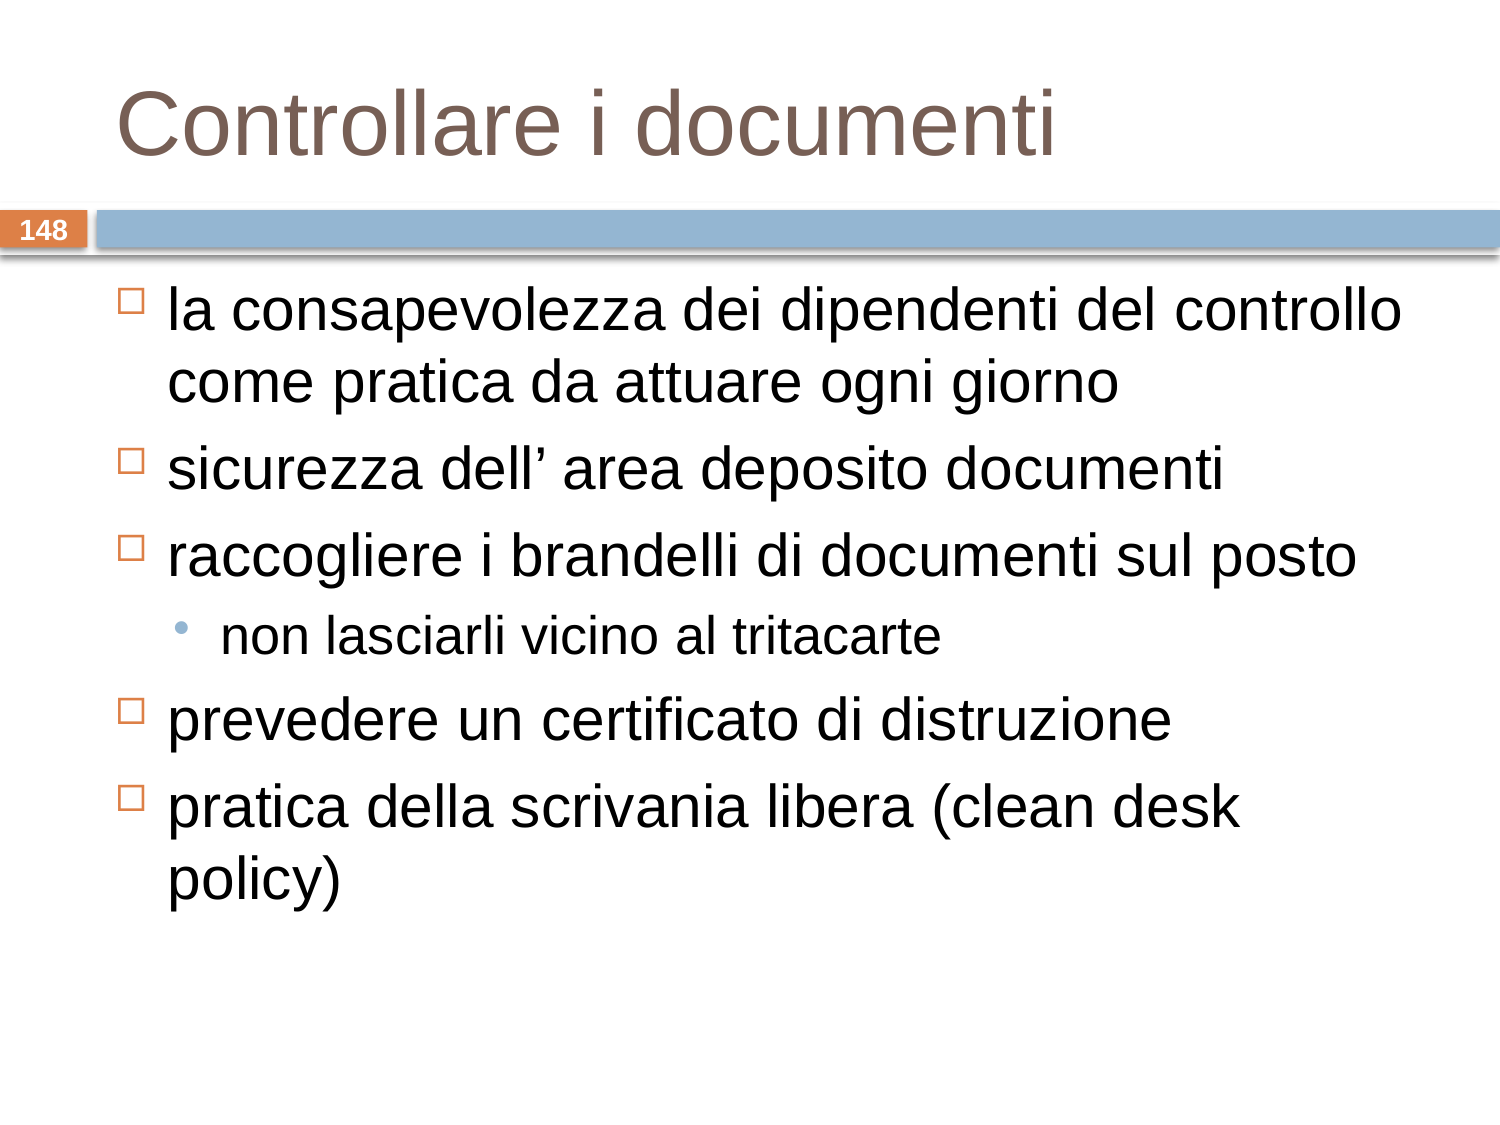

# Controllare i documenti
148
la consapevolezza dei dipendenti del controllo come pratica da attuare ogni giorno
sicurezza dell’ area deposito documenti
raccogliere i brandelli di documenti sul posto
non lasciarli vicino al tritacarte
prevedere un certificato di distruzione
pratica della scrivania libera (clean desk policy)